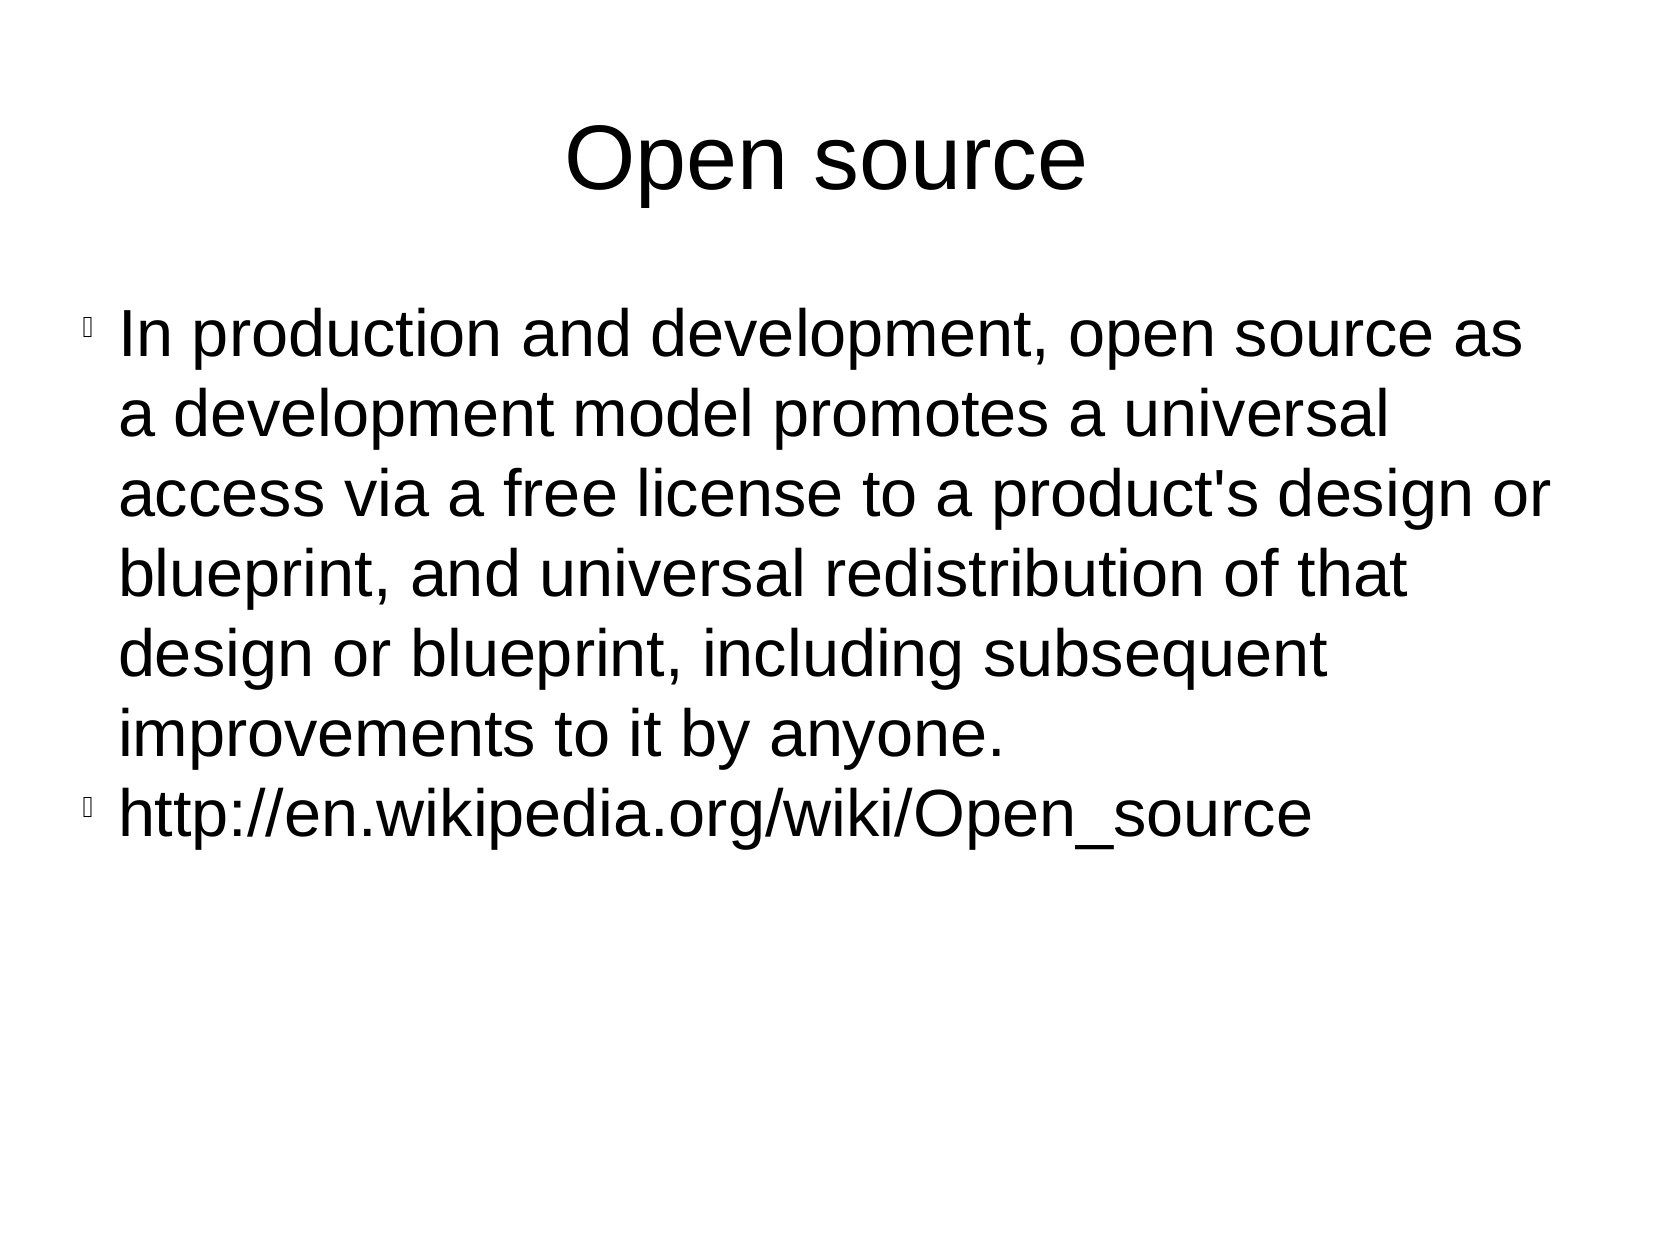

Open source
In production and development, open source as a development model promotes a universal access via a free license to a product's design or blueprint, and universal redistribution of that design or blueprint, including subsequent improvements to it by anyone.
http://en.wikipedia.org/wiki/Open_source